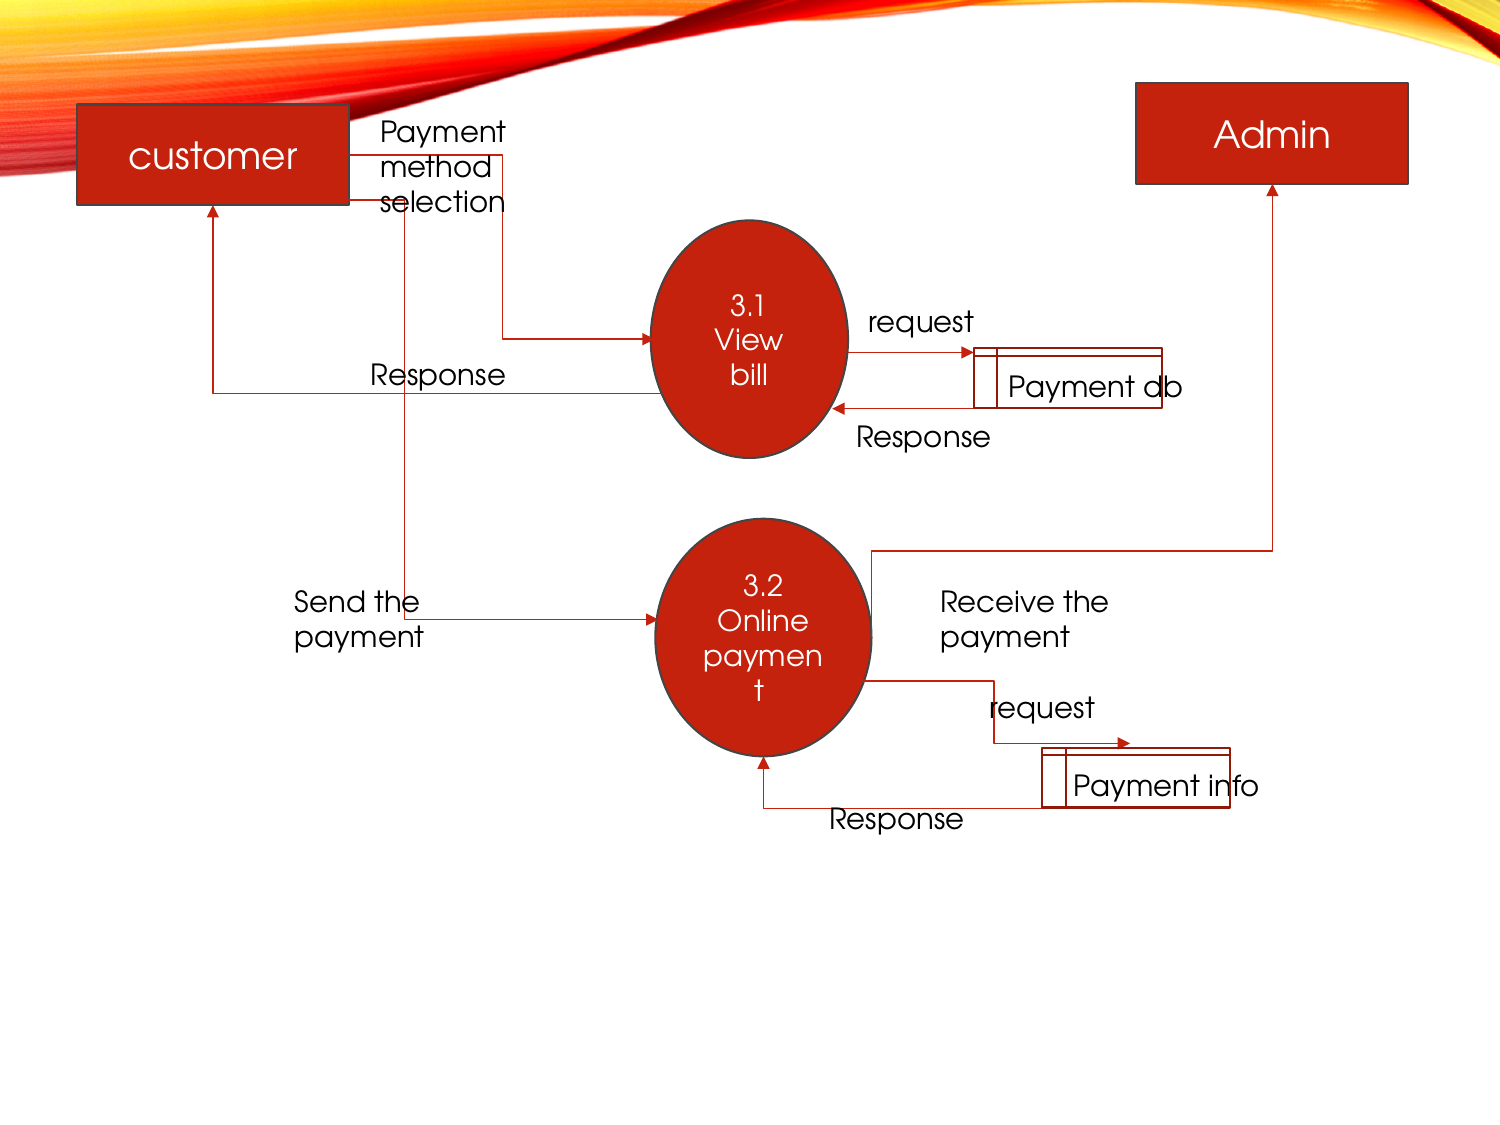

Admin
customer
Payment method selection
3.1
View bill
request

Response
Payment db
Response
3.2
Online payment
Send the payment
Receive the payment
request

Payment info
Response